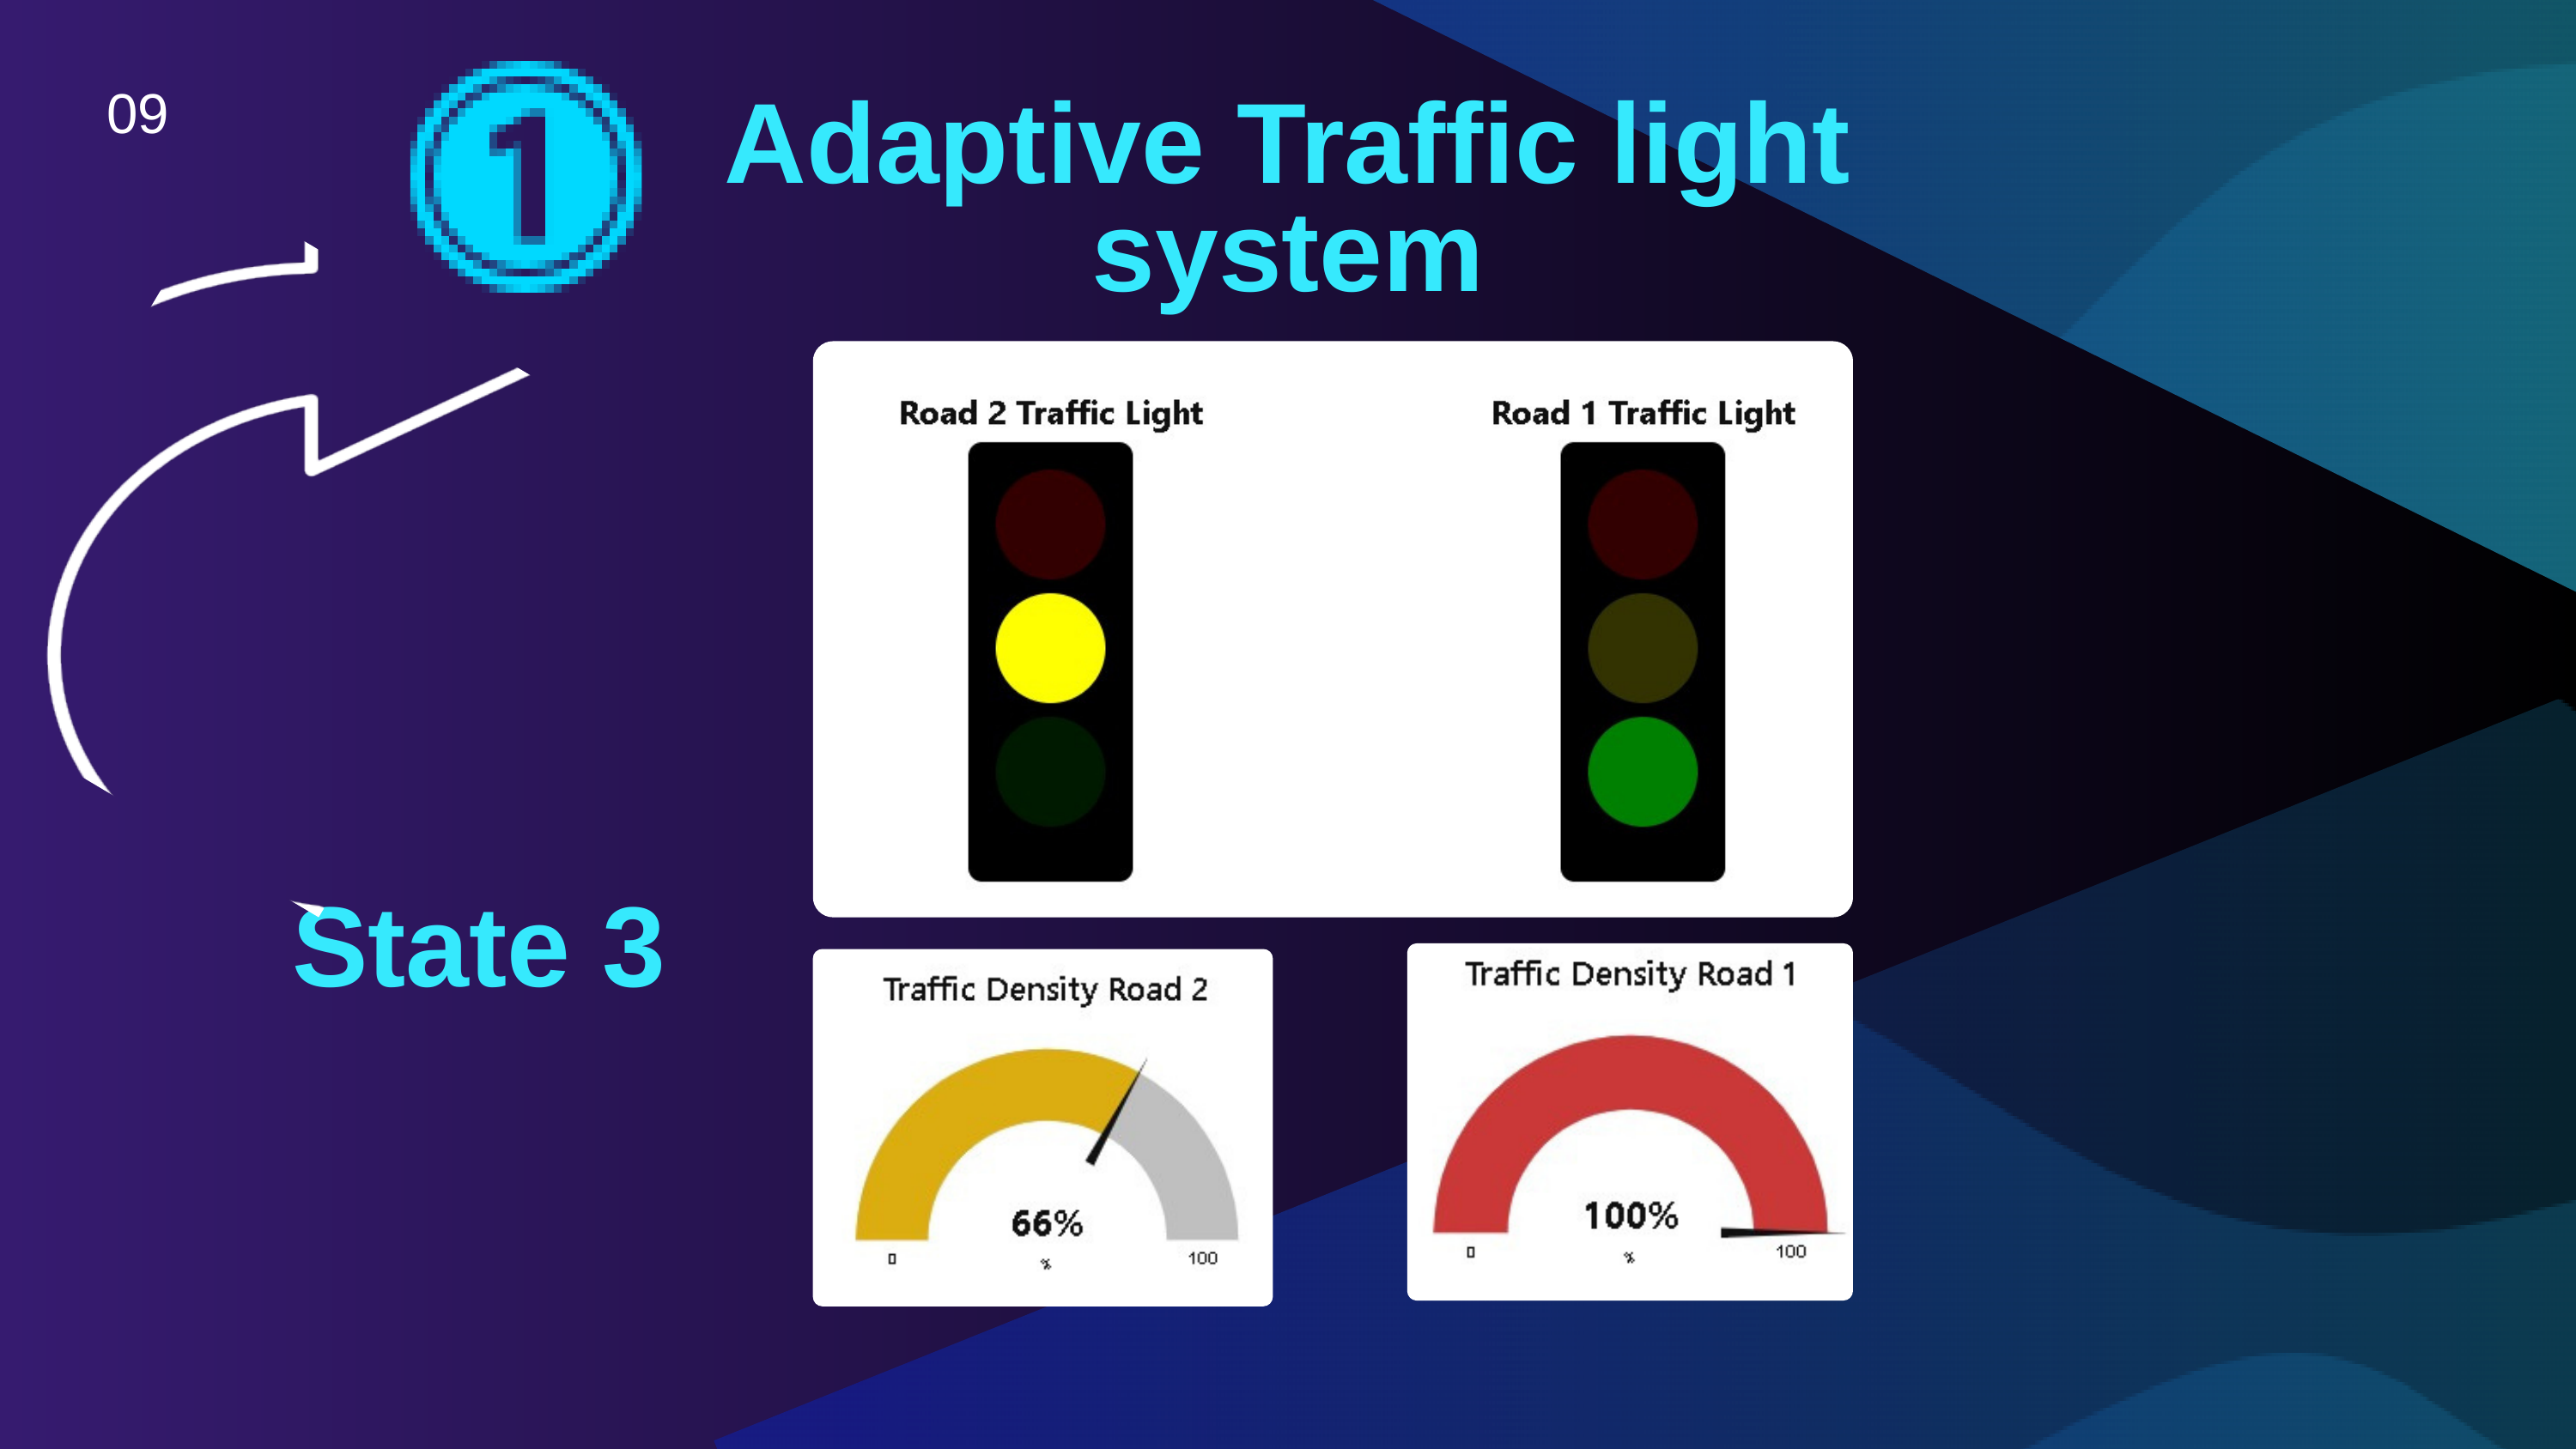

09
Adaptive Traffic light
system

State 3